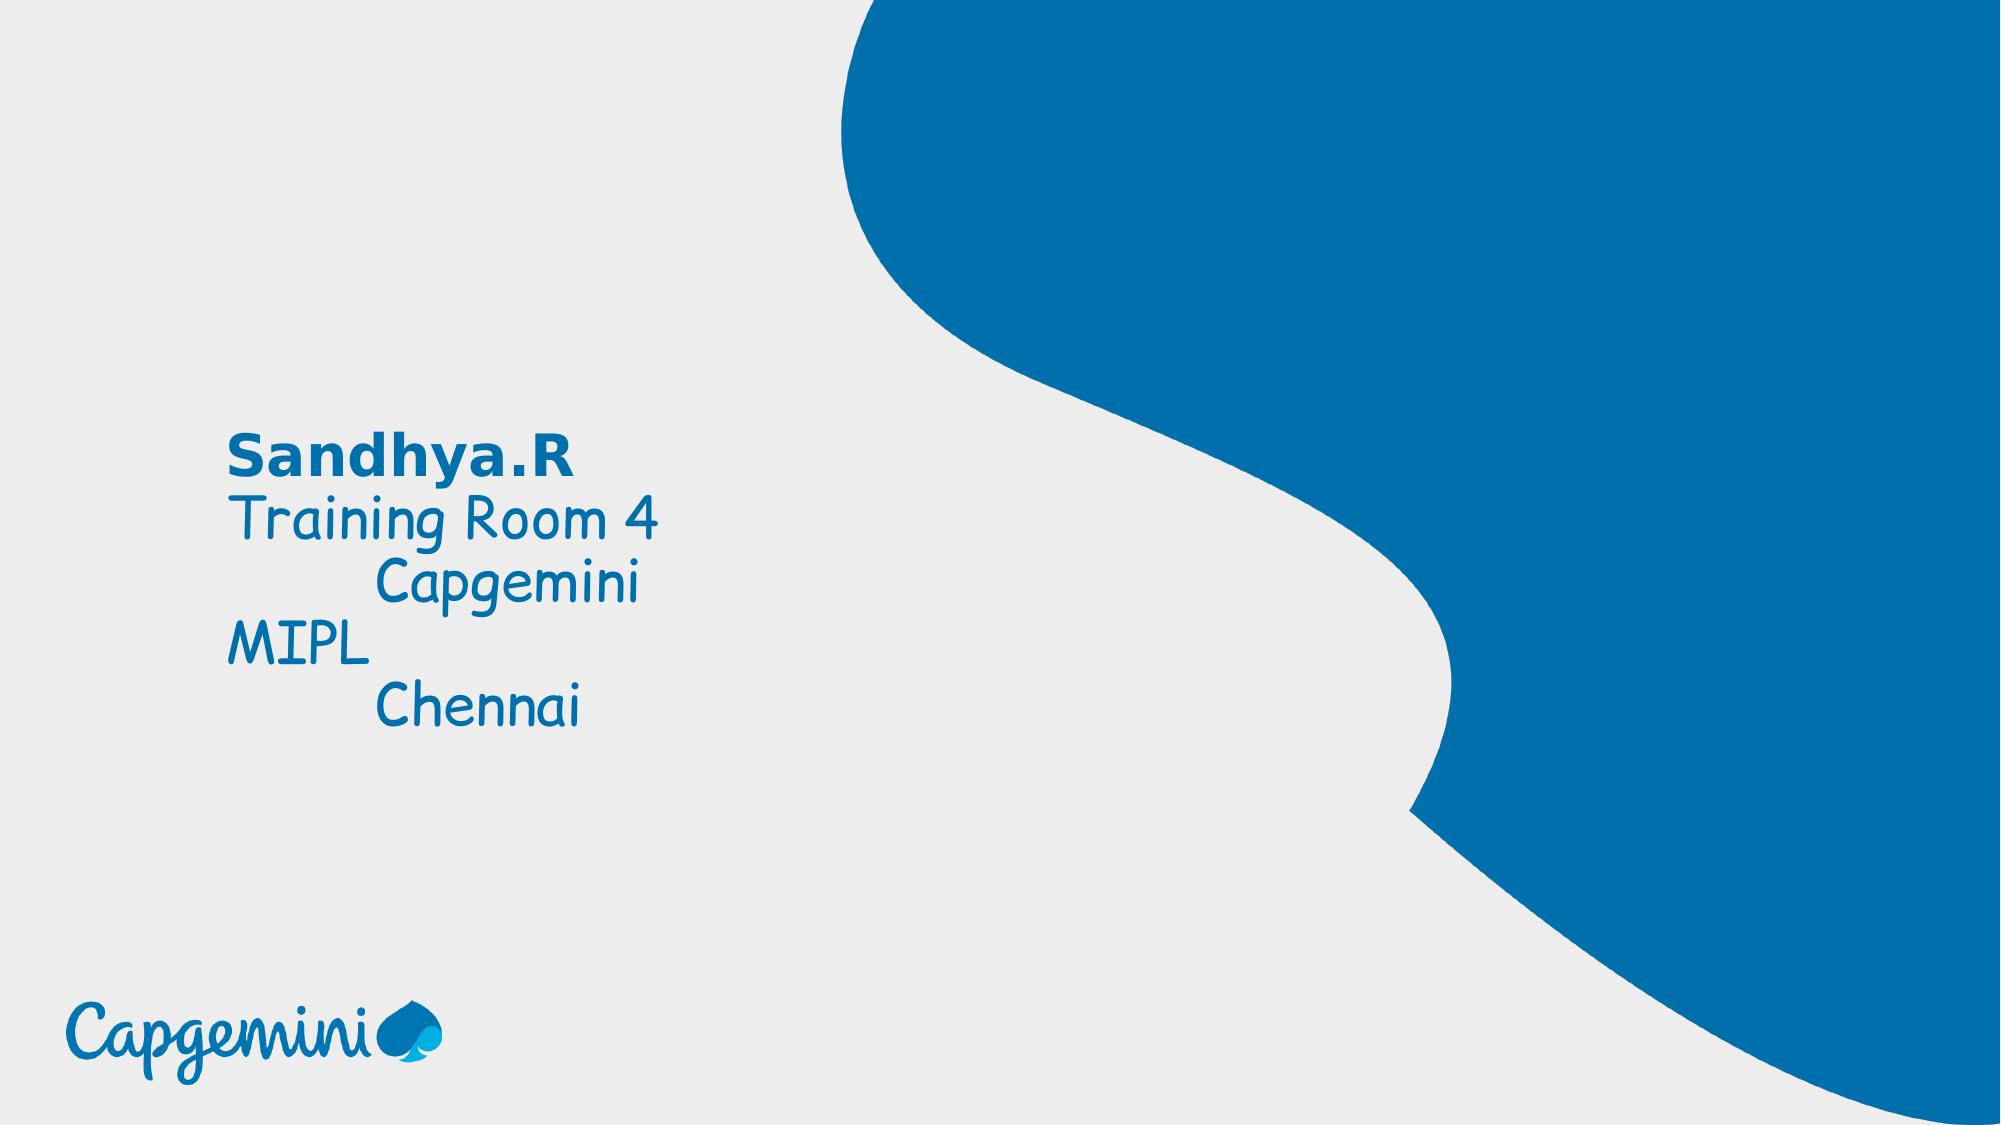

# Sandhya.R Training Room 4 Capgemini MIPL Chennai